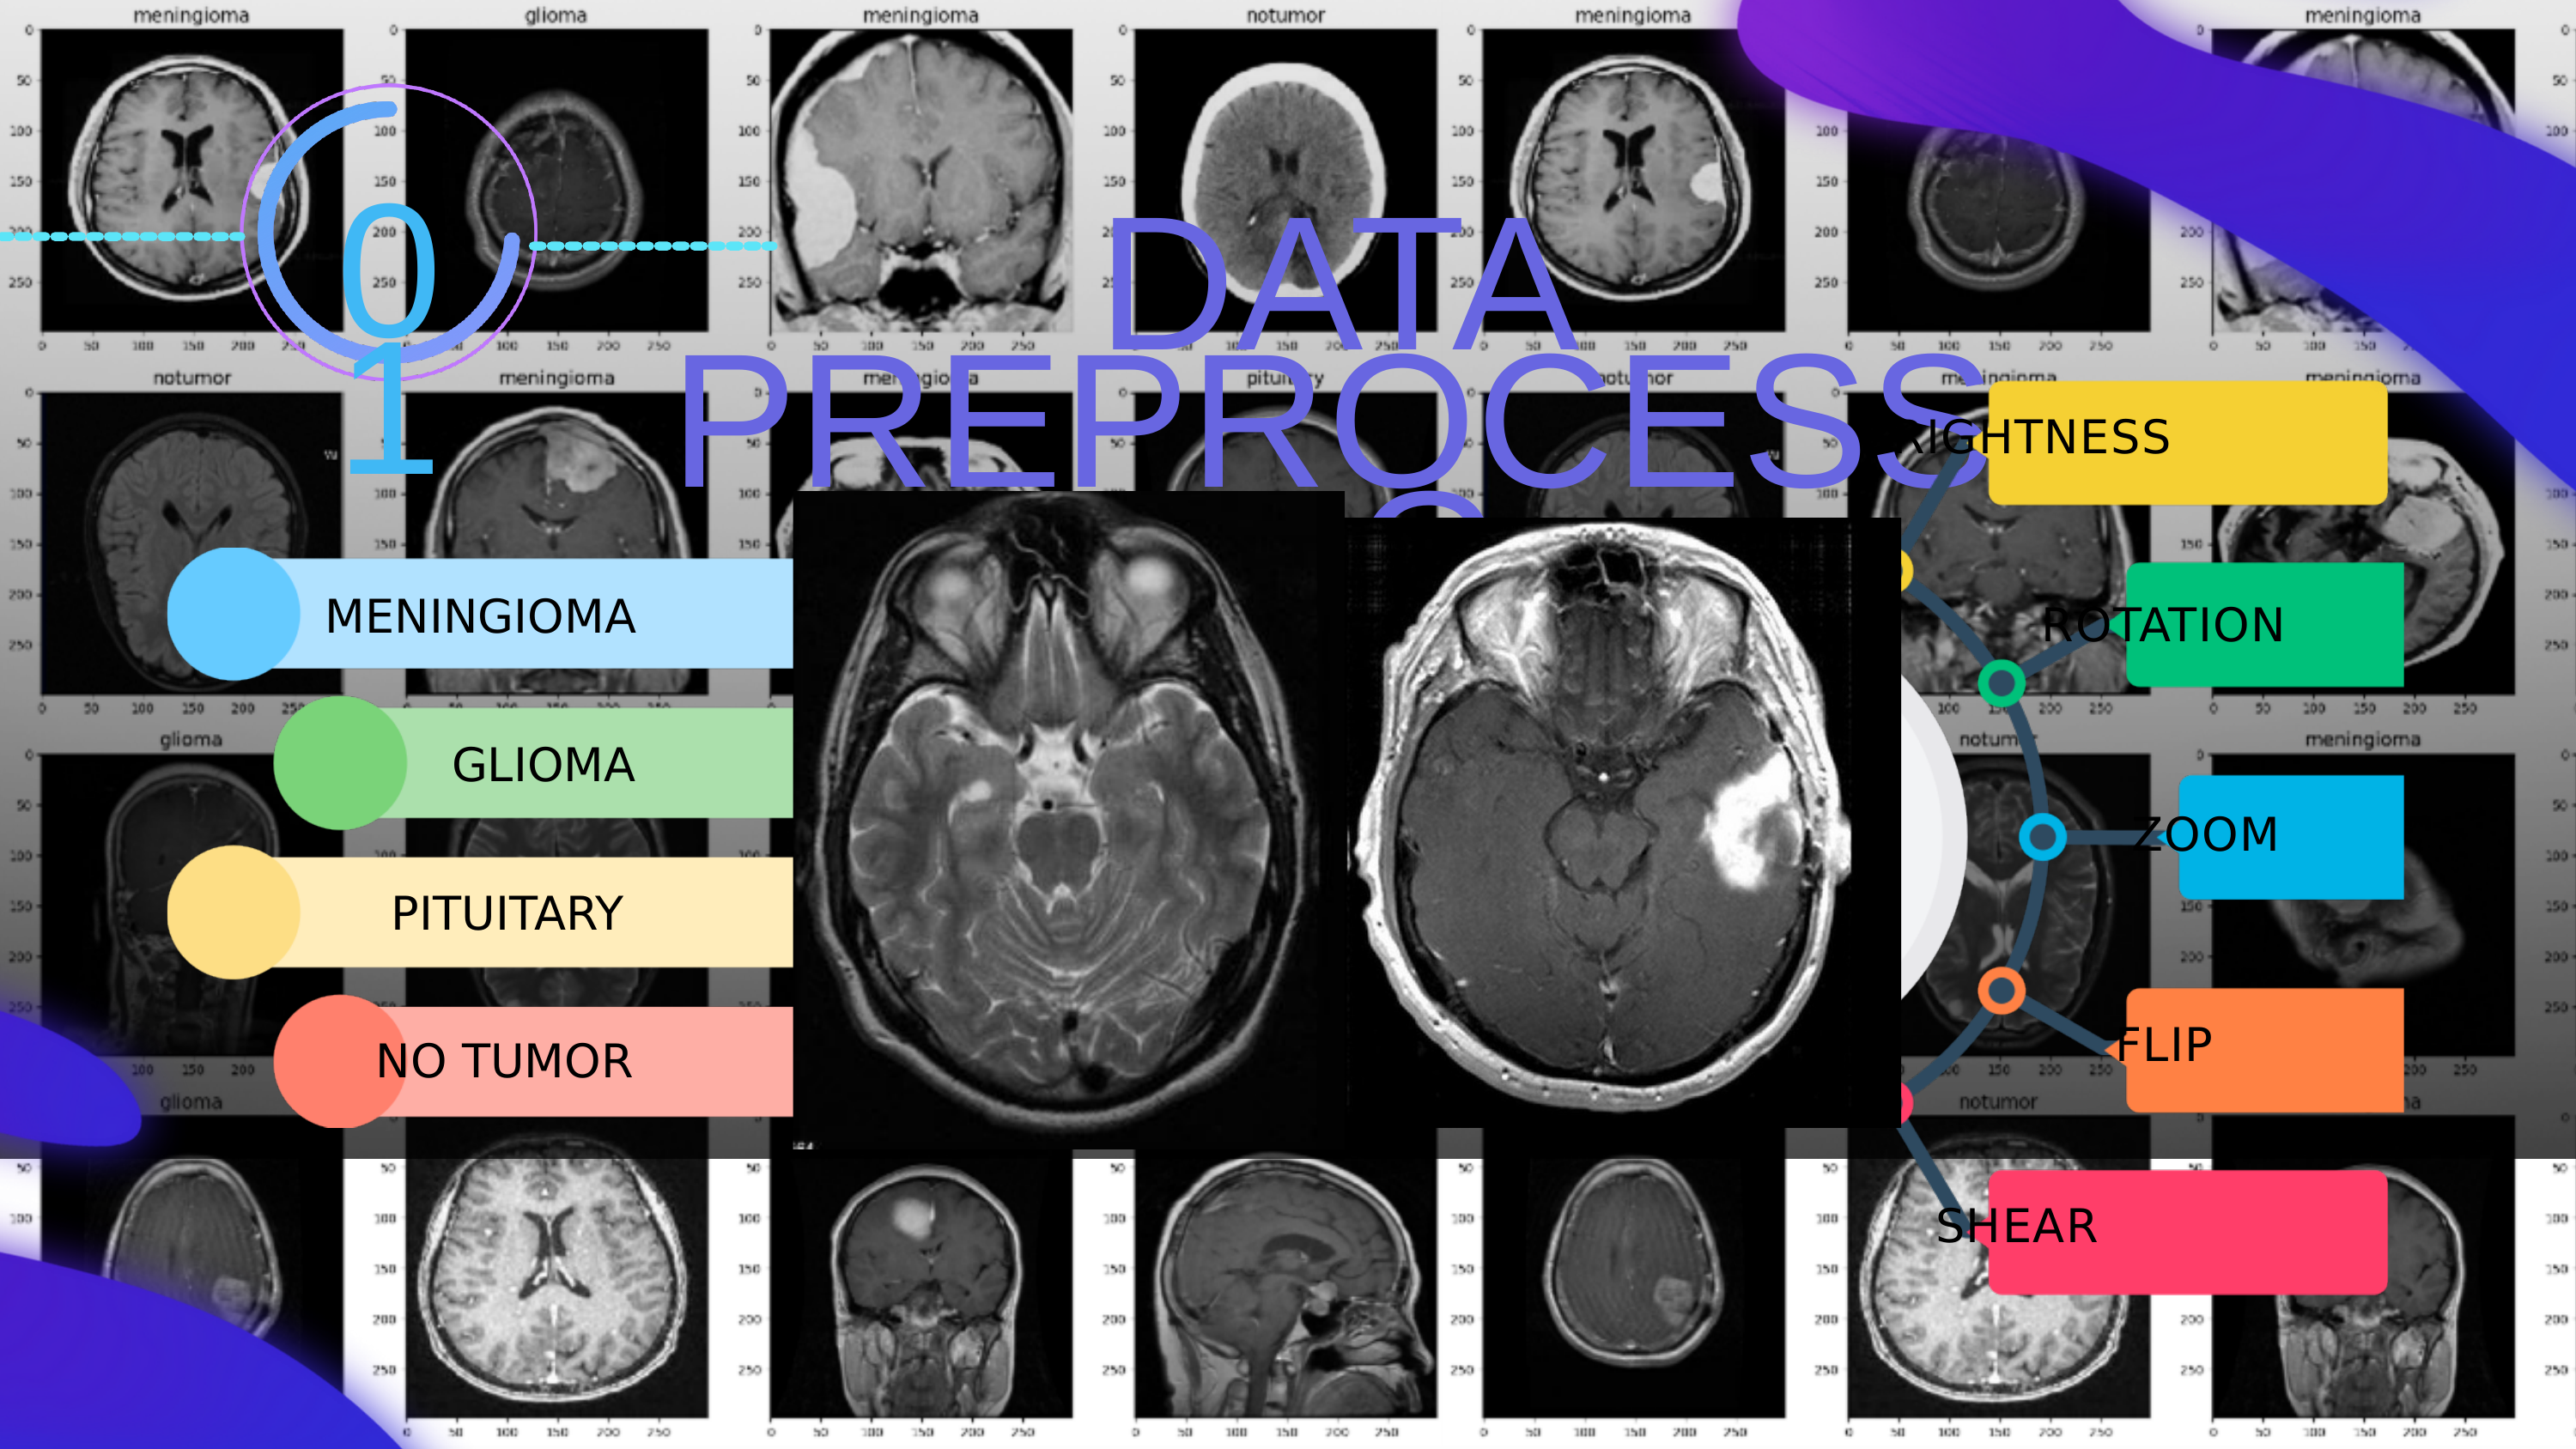

01

DATA PREPROCESSING

BRIGHTNESS

MENINGIOMA
ROTATION

GLIOMA
ZOOM
PITUITARY
FLIP
NO TUMOR
SHEAR